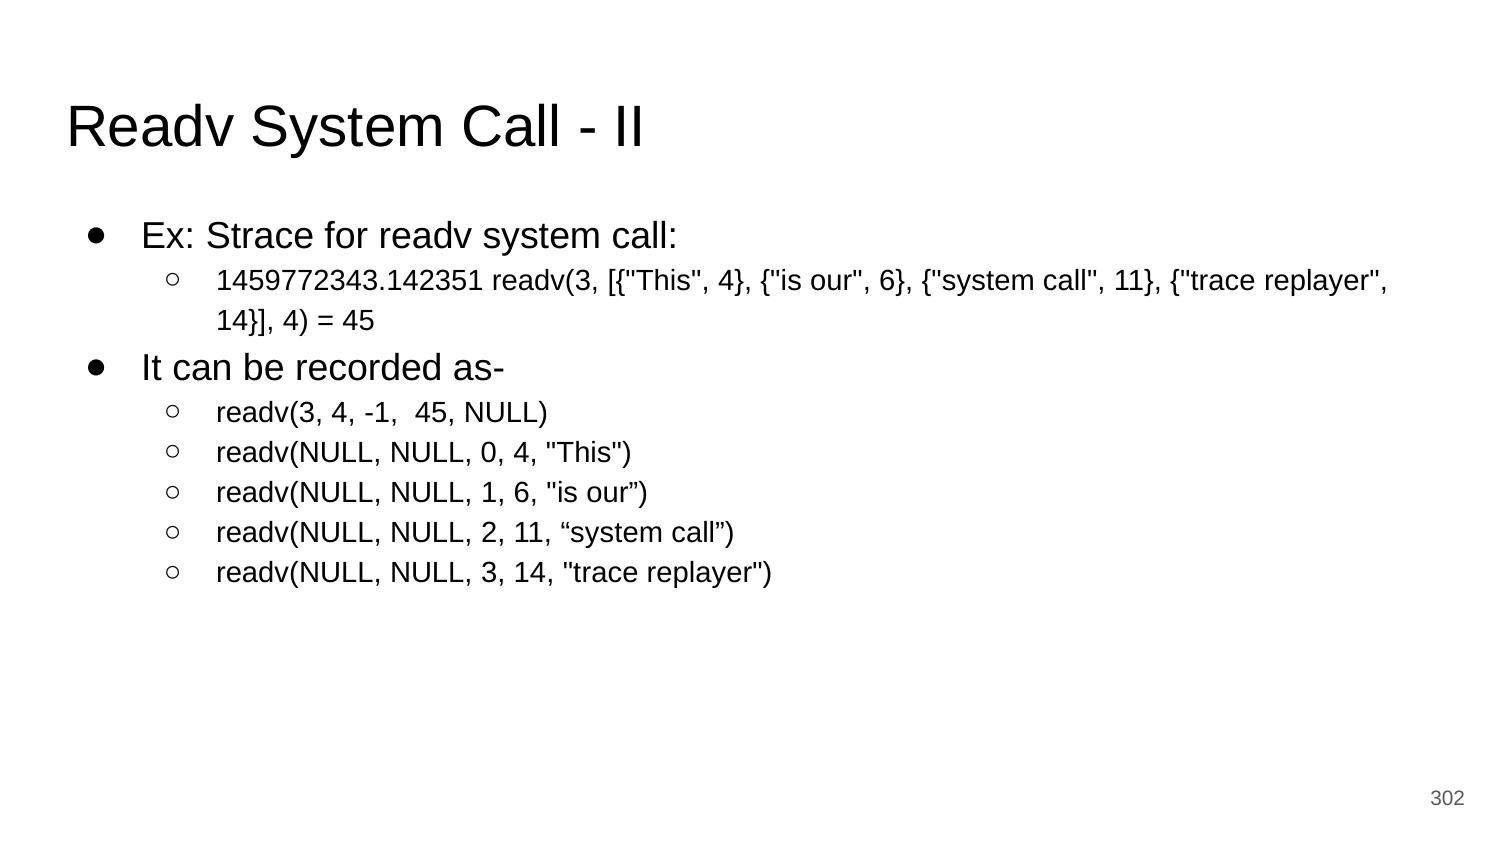

# Readv System Call - II
Ex: Strace for readv system call:
1459772343.142351 readv(3, [{"This", 4}, {"is our", 6}, {"system call", 11}, {"trace replayer", 14}], 4) = 45
It can be recorded as-
readv(3, 4, -1,  45, NULL)
readv(NULL, NULL, 0, 4, "This")
readv(NULL, NULL, 1, 6, "is our”)
readv(NULL, NULL, 2, 11, “system call”)
readv(NULL, NULL, 3, 14, "trace replayer")

302